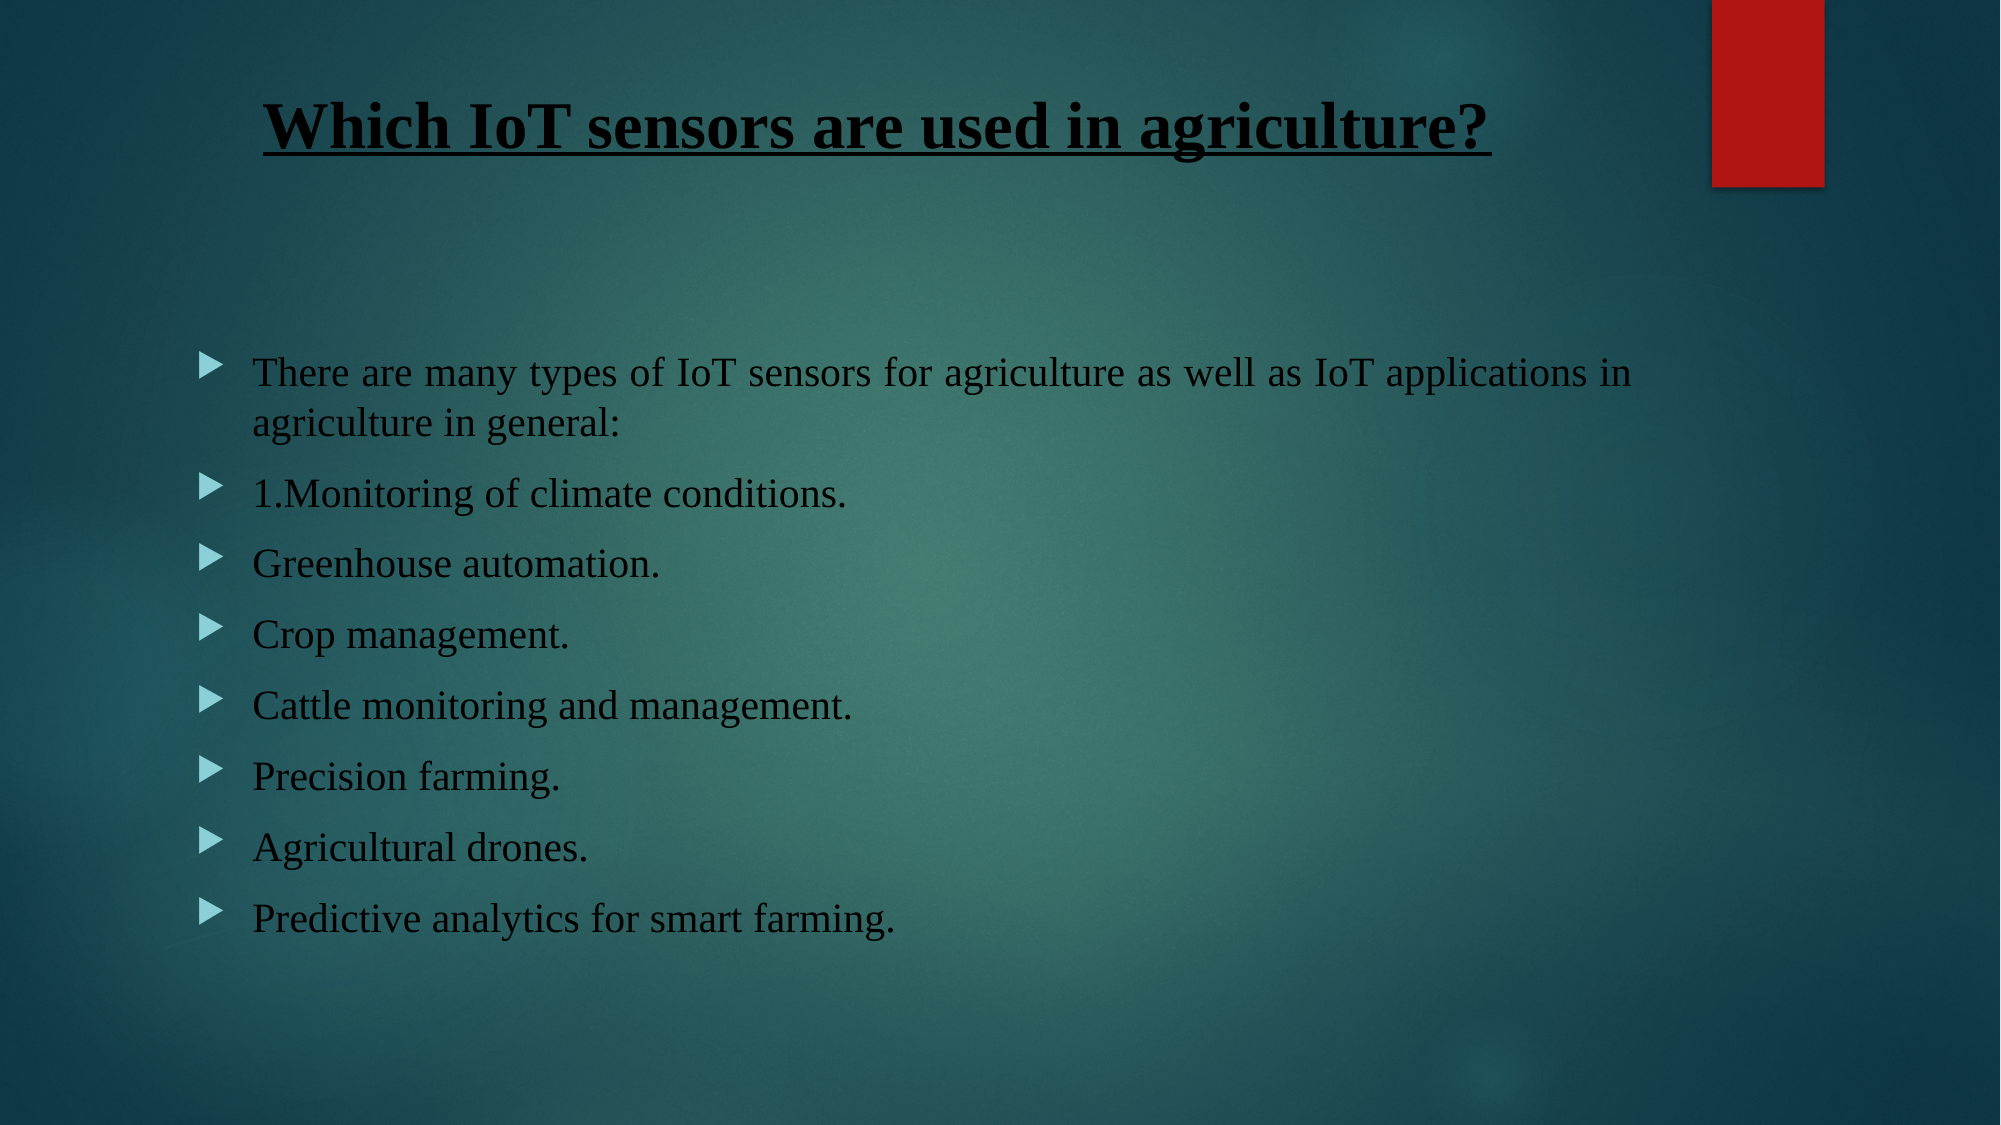

# Which IoT sensors are used in agriculture?
There are many types of IoT sensors for agriculture as well as IoT applications in agriculture in general:
1.Monitoring of climate conditions.
Greenhouse automation.
Crop management.
Cattle monitoring and management.
Precision farming.
Agricultural drones.
Predictive analytics for smart farming.